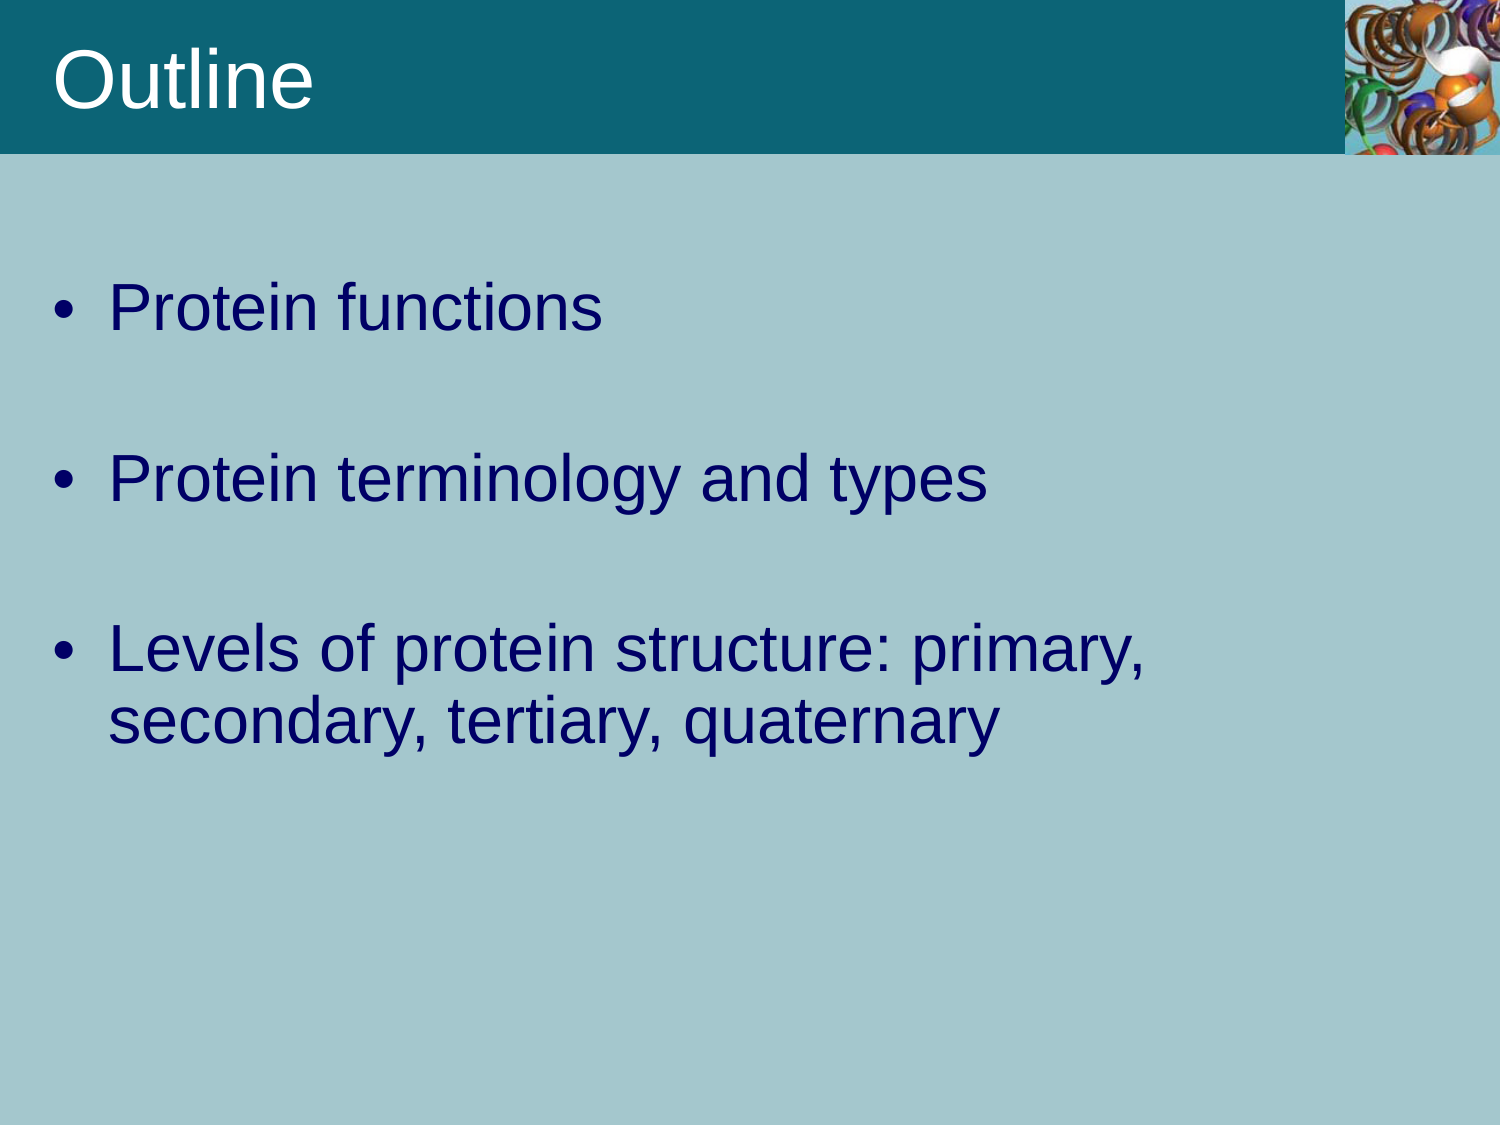

Outline
Protein functions

Protein terminology and types

Levels of protein structure: primary, secondary, tertiary, quaternary